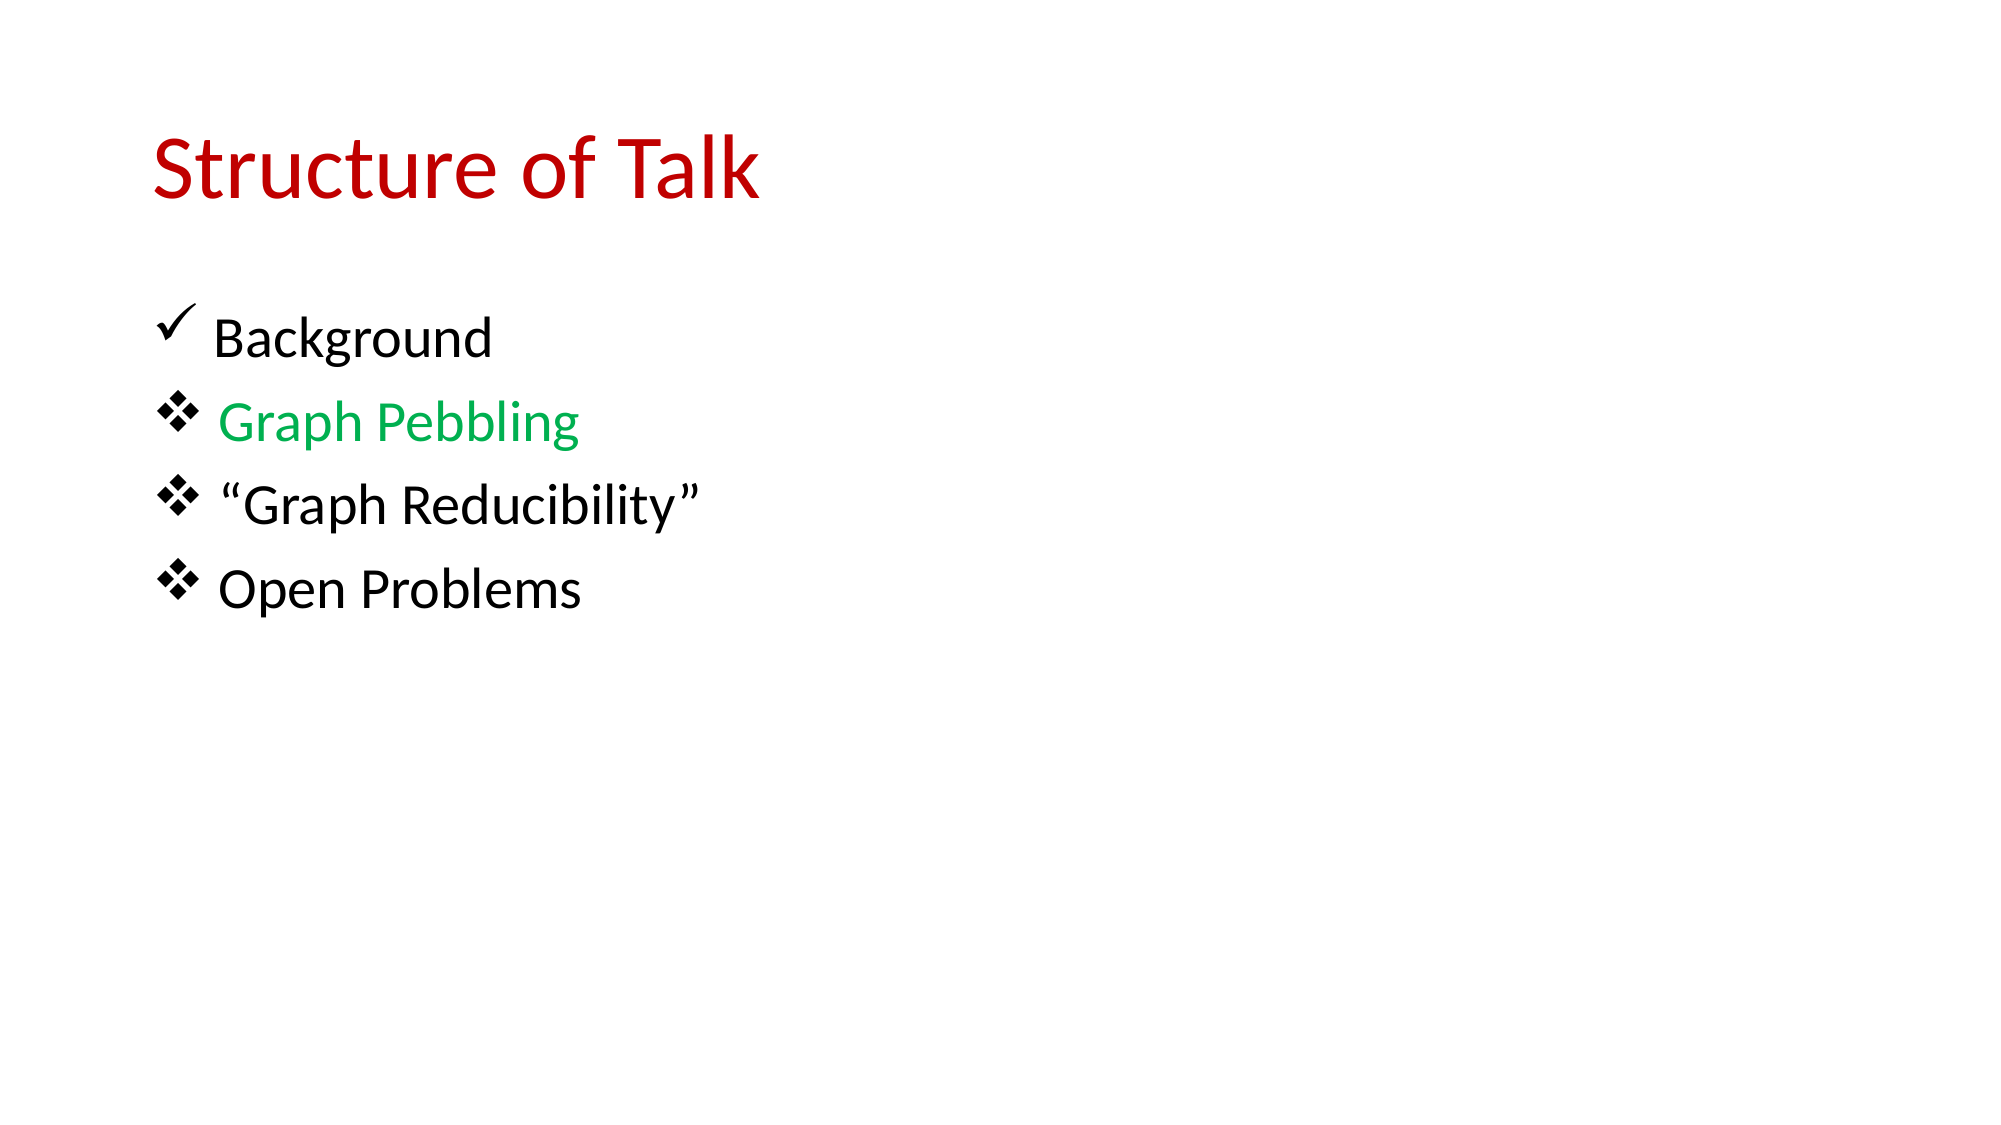

# Structure of Talk
 Background
 Graph Pebbling
 “Graph Reducibility”
 Open Problems